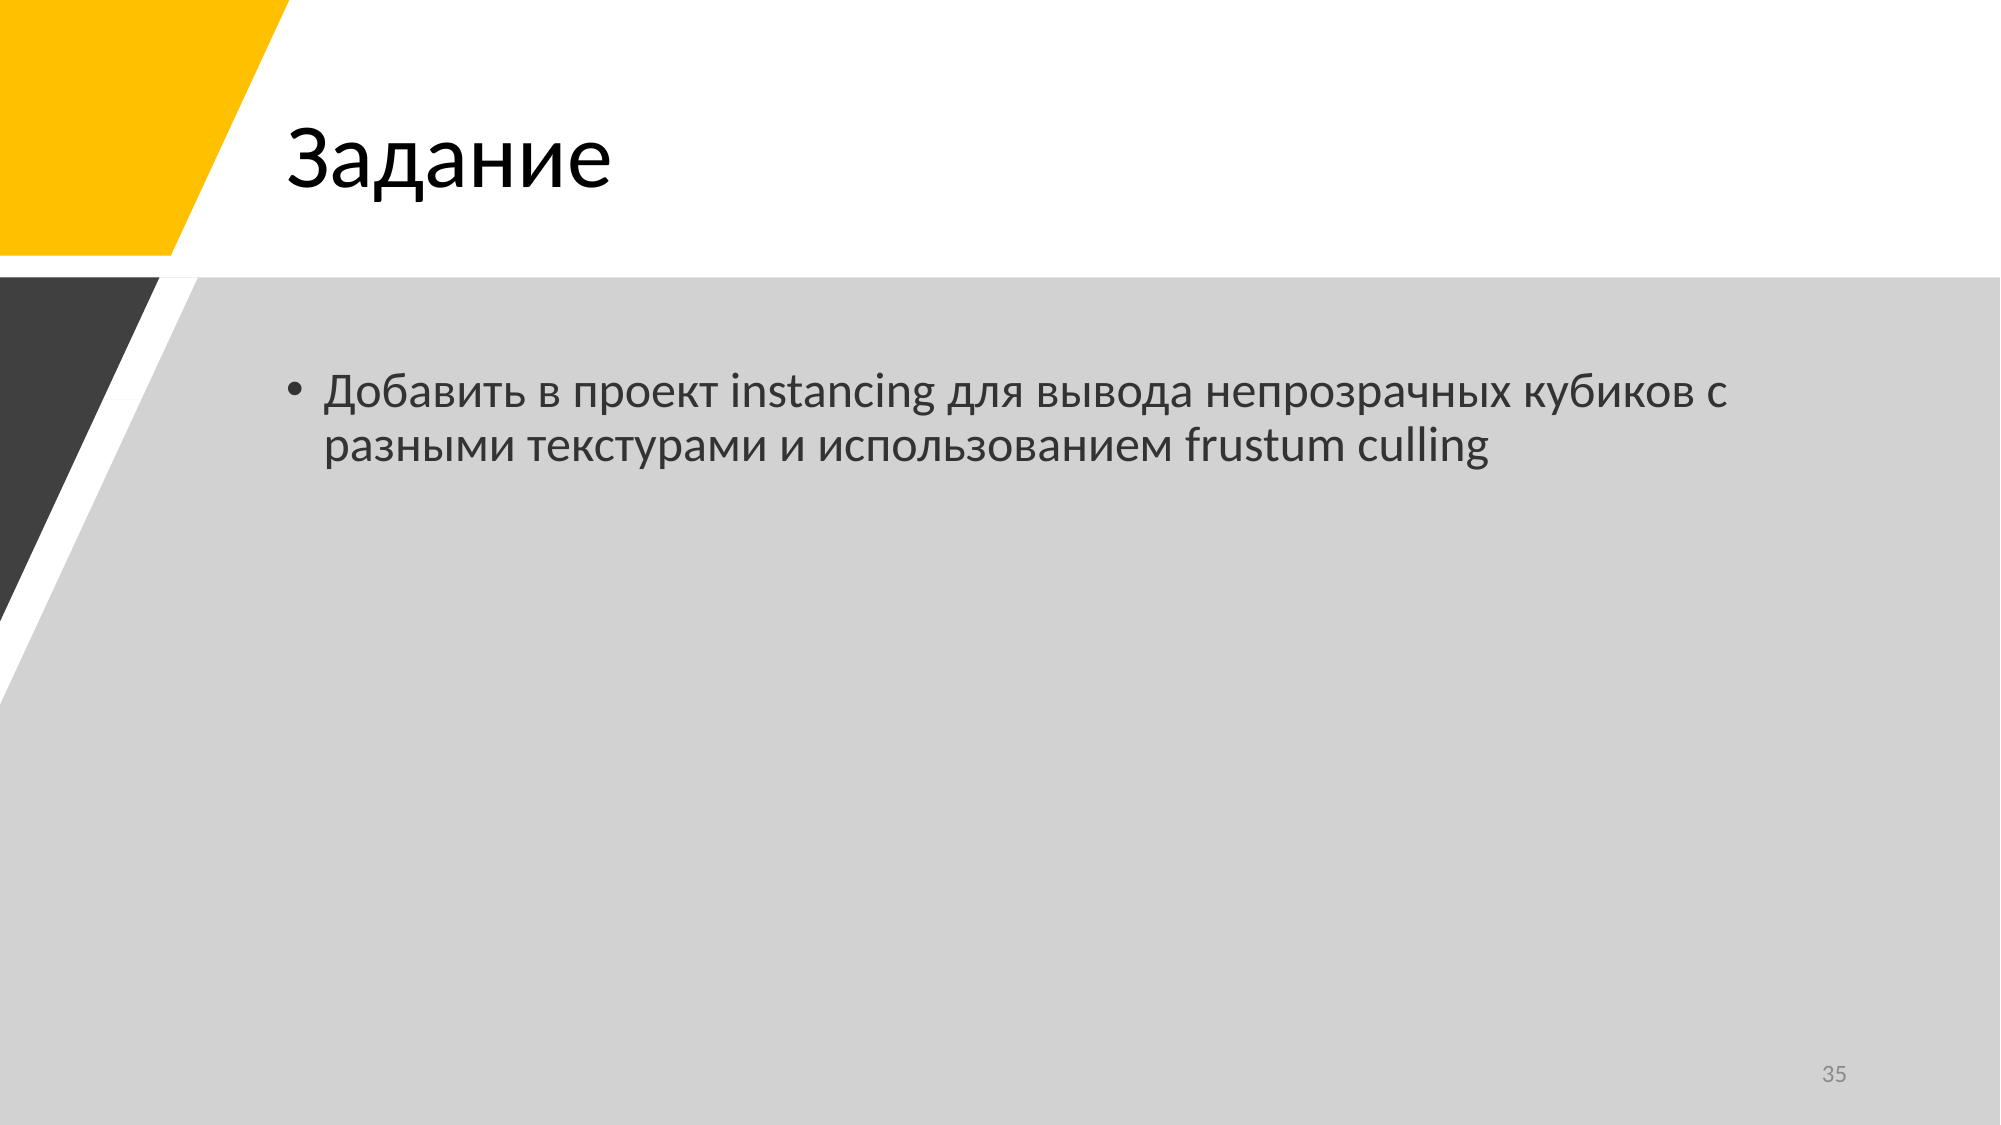

# Задание

Добавить в проект instancing для вывода непрозрачных кубиков с разными текстурами и использованием frustum culling
35